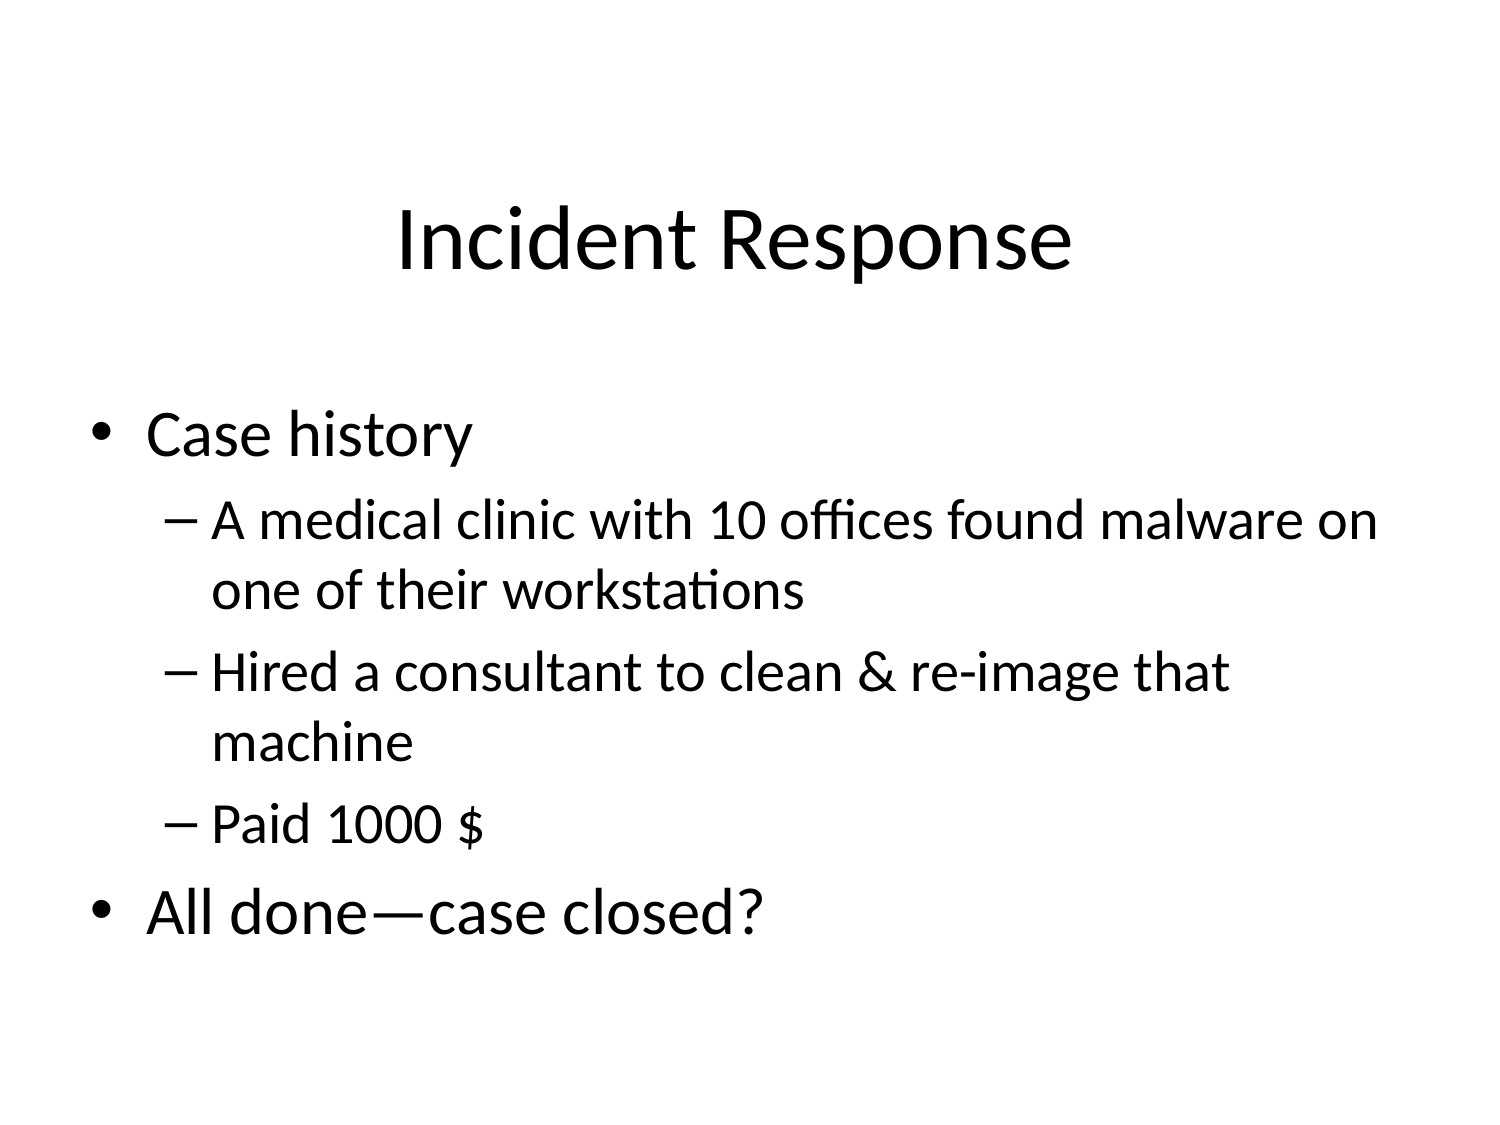

Incident Response
Case history
A medical clinic with 10 offices found malware on one of their workstations
Hired a consultant to clean & re-image that machine
Paid 1000 $
All done—case closed?